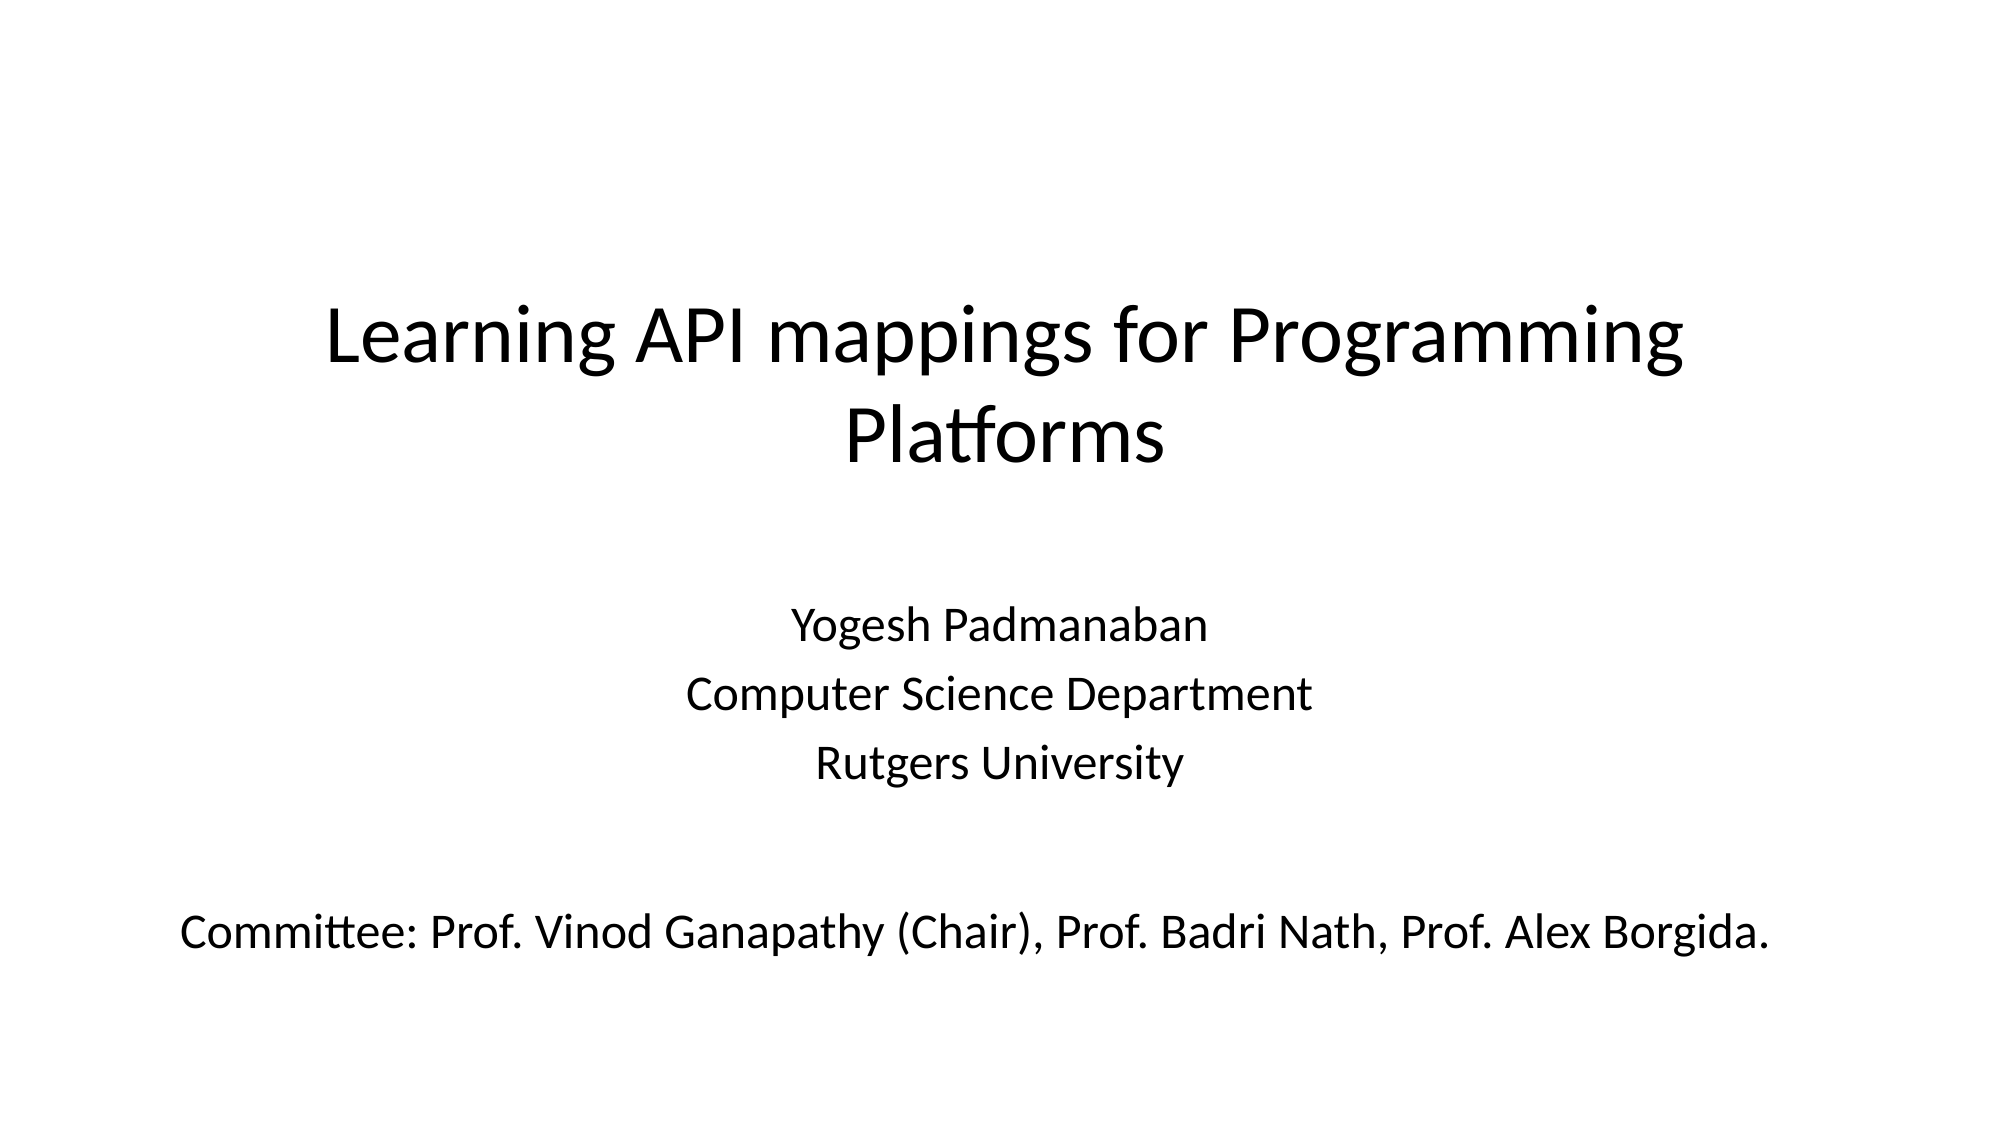

# Learning API mappings for Programming Platforms
Yogesh Padmanaban
Computer Science Department
Rutgers University
Committee: Prof. Vinod Ganapathy (Chair), Prof. Badri Nath, Prof. Alex Borgida.